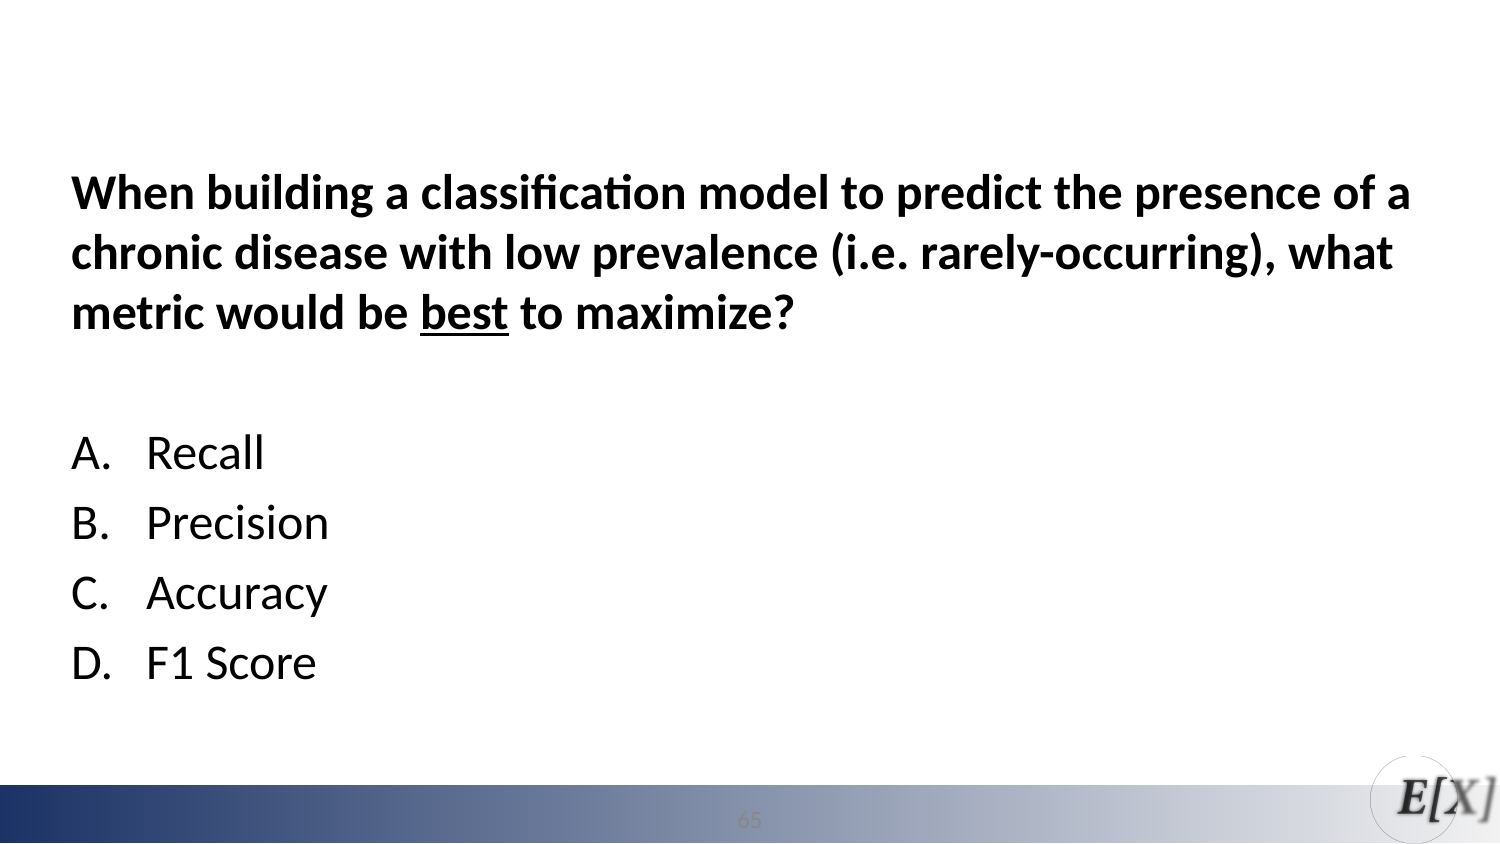

When building a classification model to predict the presence of a chronic disease with low prevalence (i.e. rarely-occurring), what metric would be best to maximize?

Recall
Precision
Accuracy
F1 Score

65